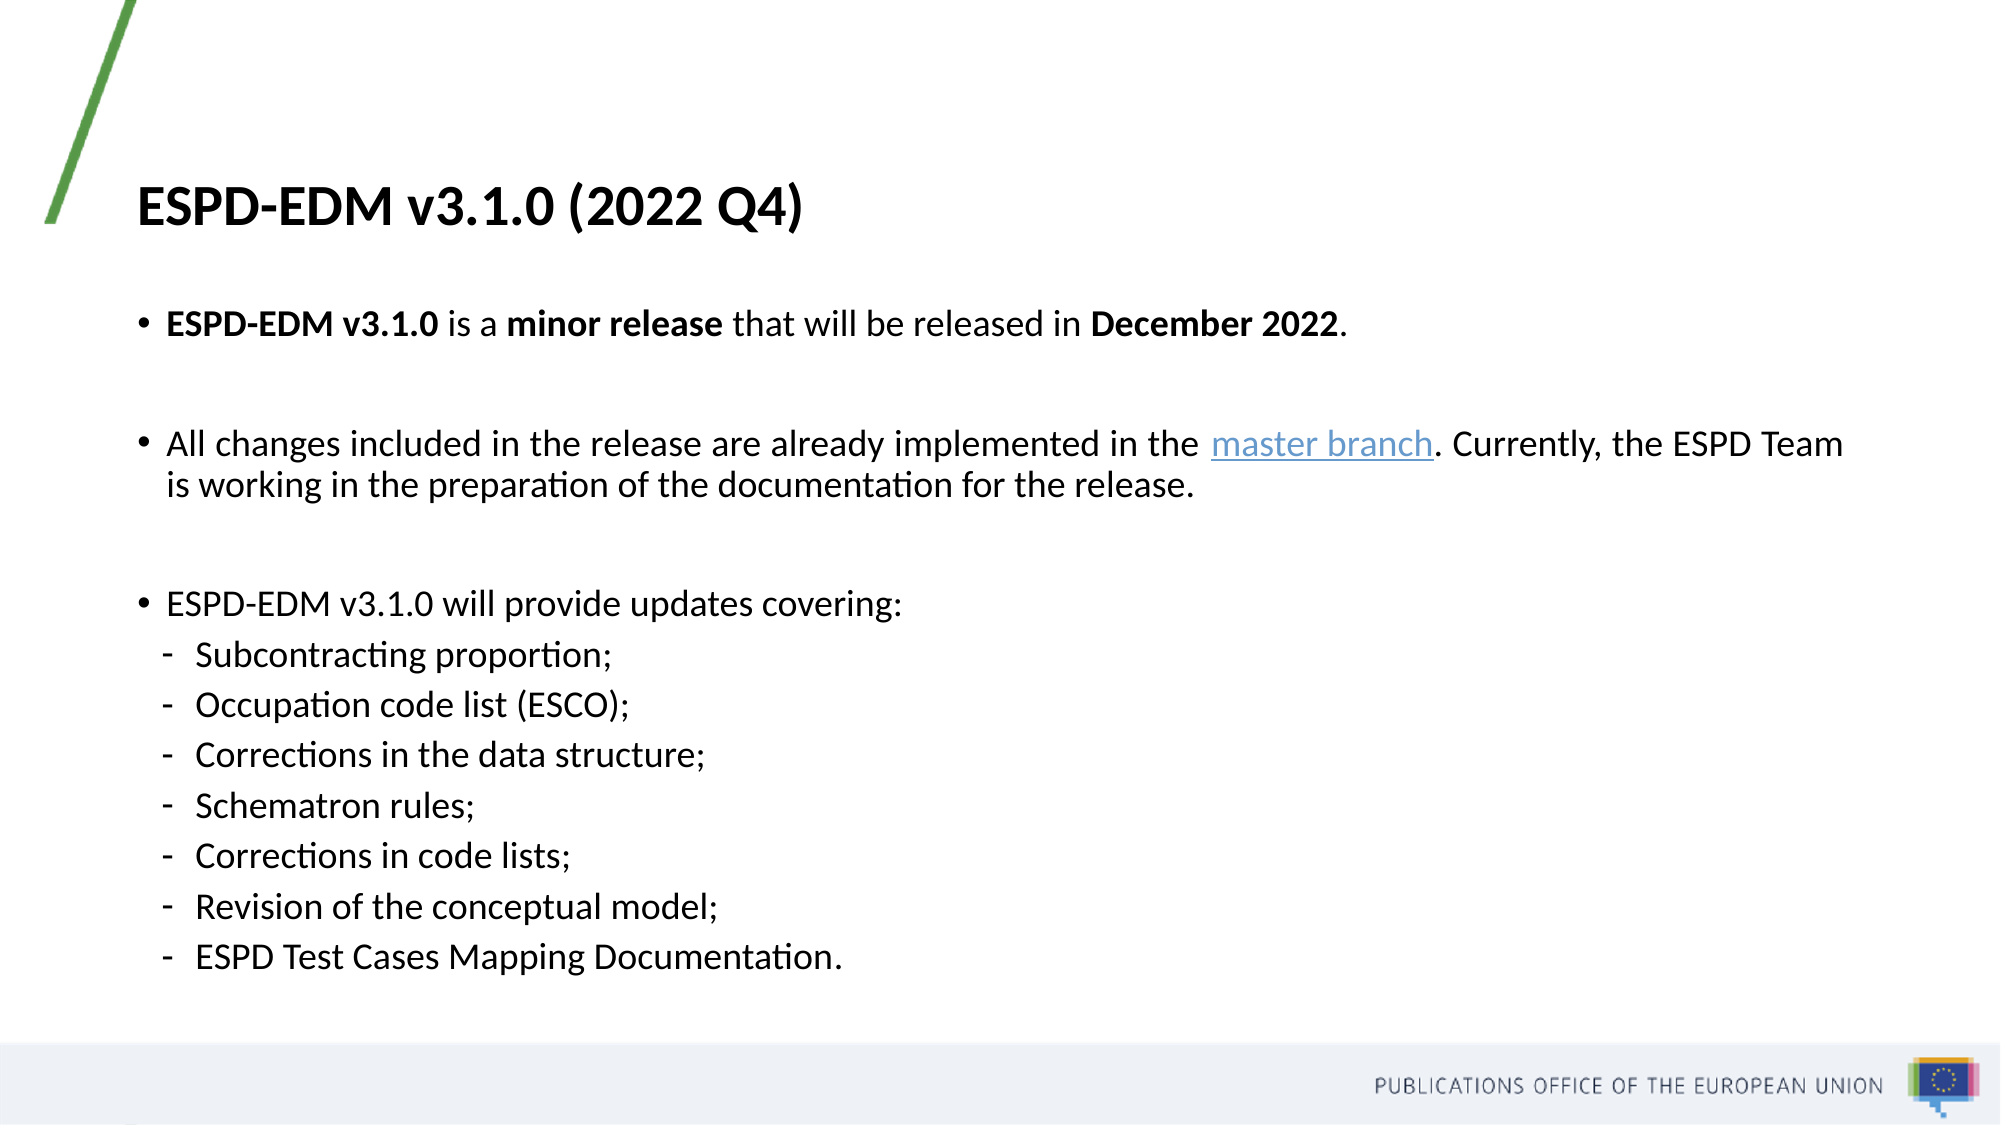

# ESPD-EDM v3.1.0 (2022 Q4)
ESPD-EDM v3.1.0 is a minor release that will be released in December 2022.

All changes included in the release are already implemented in the master branch. Currently, the ESPD Team is working in the preparation of the documentation for the release.

ESPD-EDM v3.1.0 will provide updates covering:
Subcontracting proportion;
Occupation code list (ESCO);
Corrections in the data structure;
Schematron rules;
Corrections in code lists;
Revision of the conceptual model;
ESPD Test Cases Mapping Documentation.